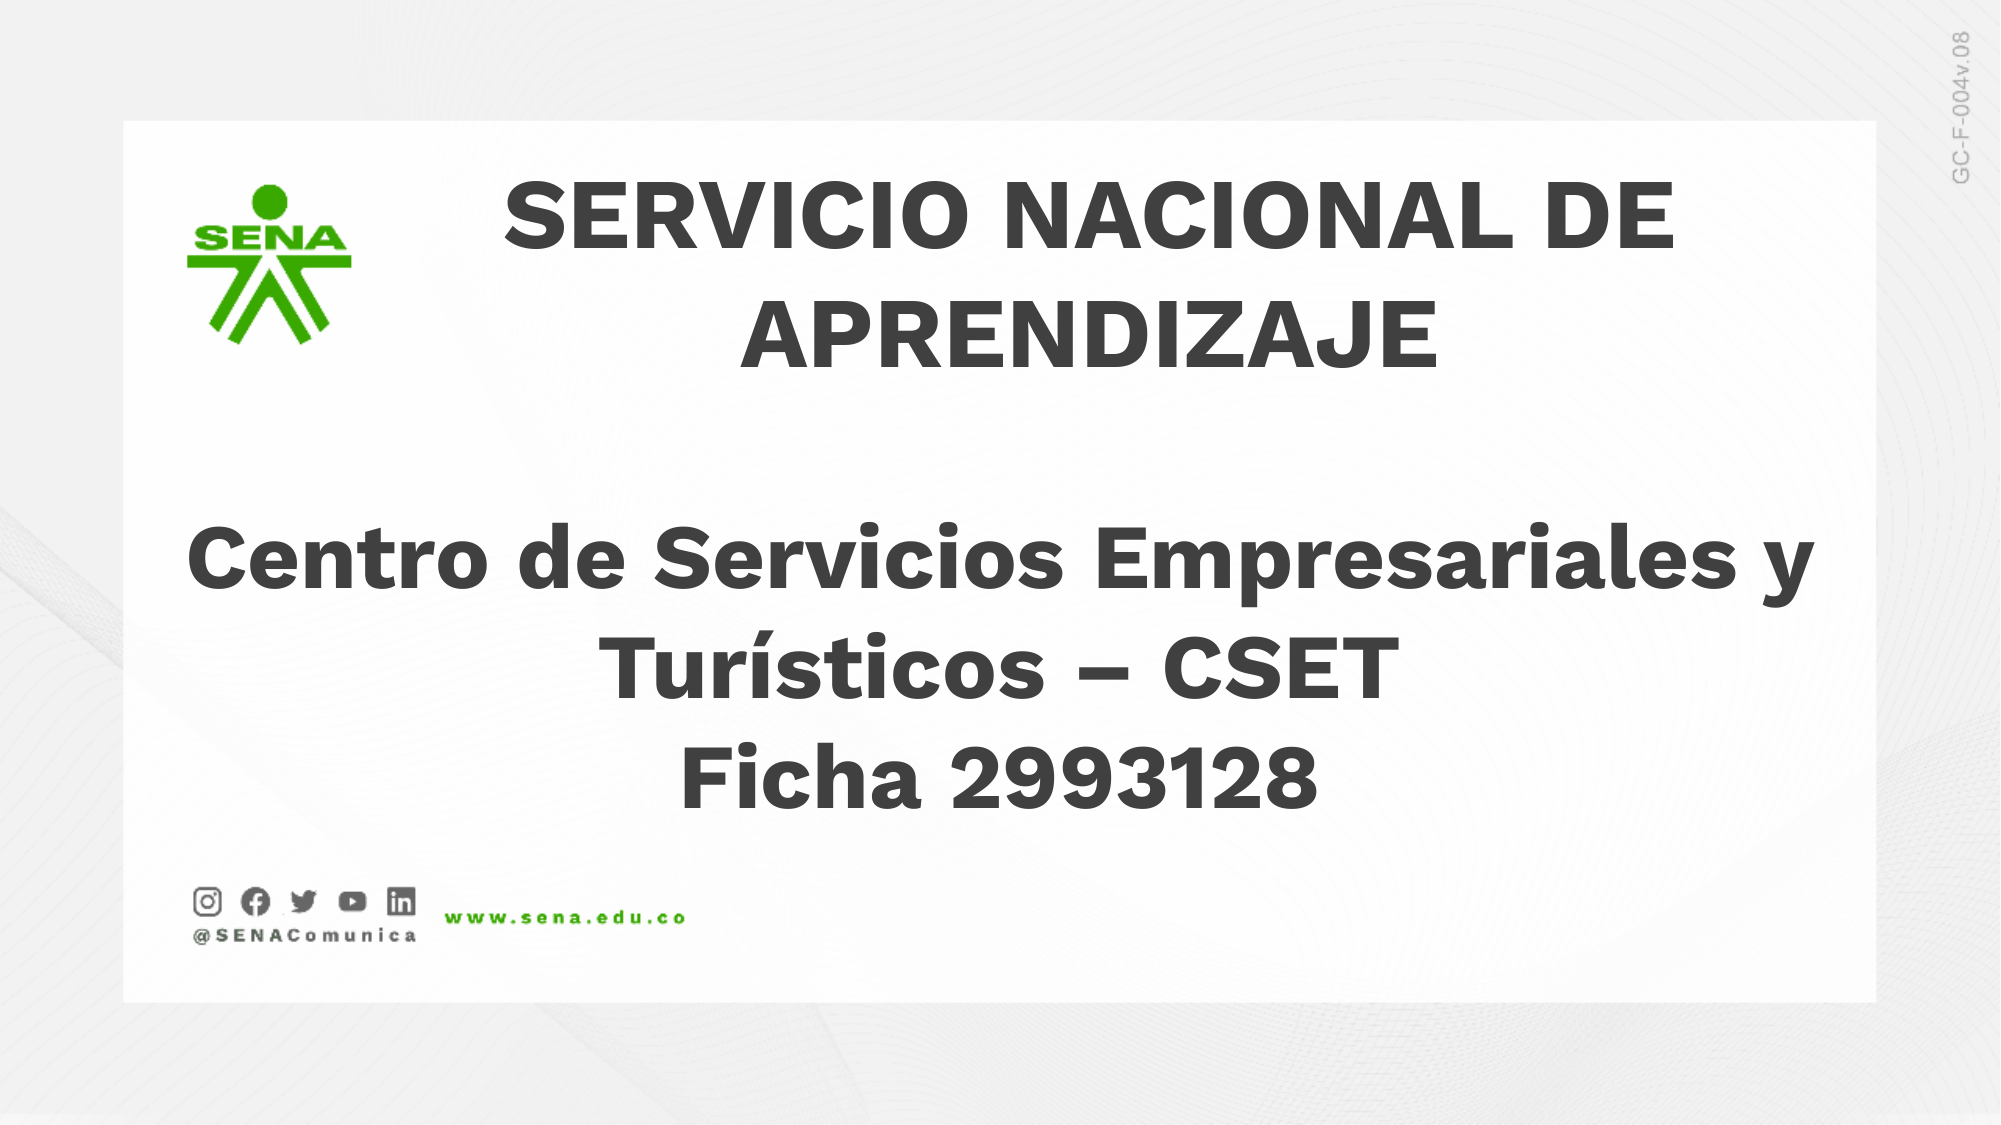

SERVICIO NACIONAL DE APRENDIZAJE
Centro de Servicios Empresariales y Turísticos – CSET
Ficha 2993128